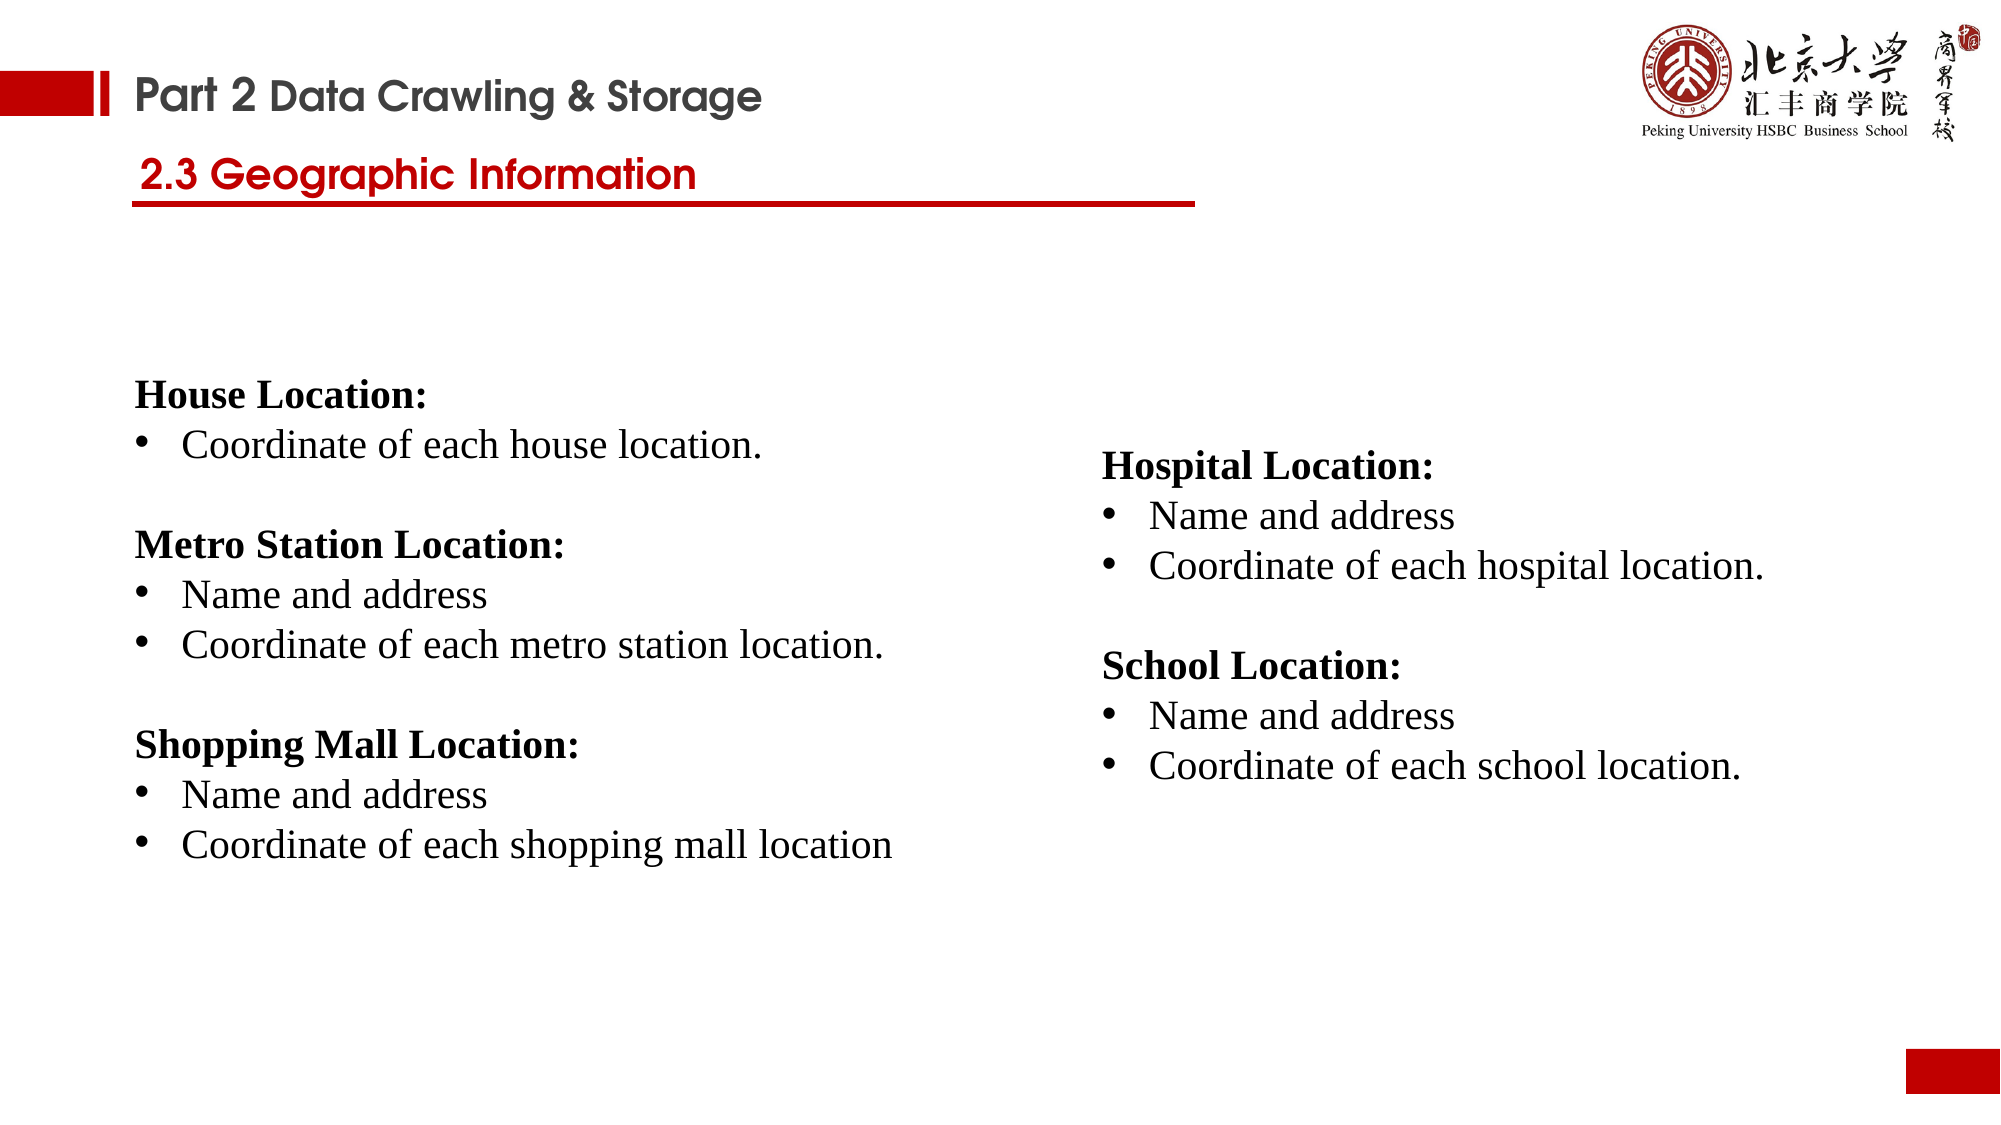

Part 2 Data Crawling & Storage

2.3 Geographic Information
House Location:
Coordinate of each house location.

Metro Station Location:
Name and address
Coordinate of each metro station location.

Shopping Mall Location:
Name and address
Coordinate of each shopping mall location

Hospital Location:
Name and address
Coordinate of each hospital location.

School Location:
Name and address
Coordinate of each school location.